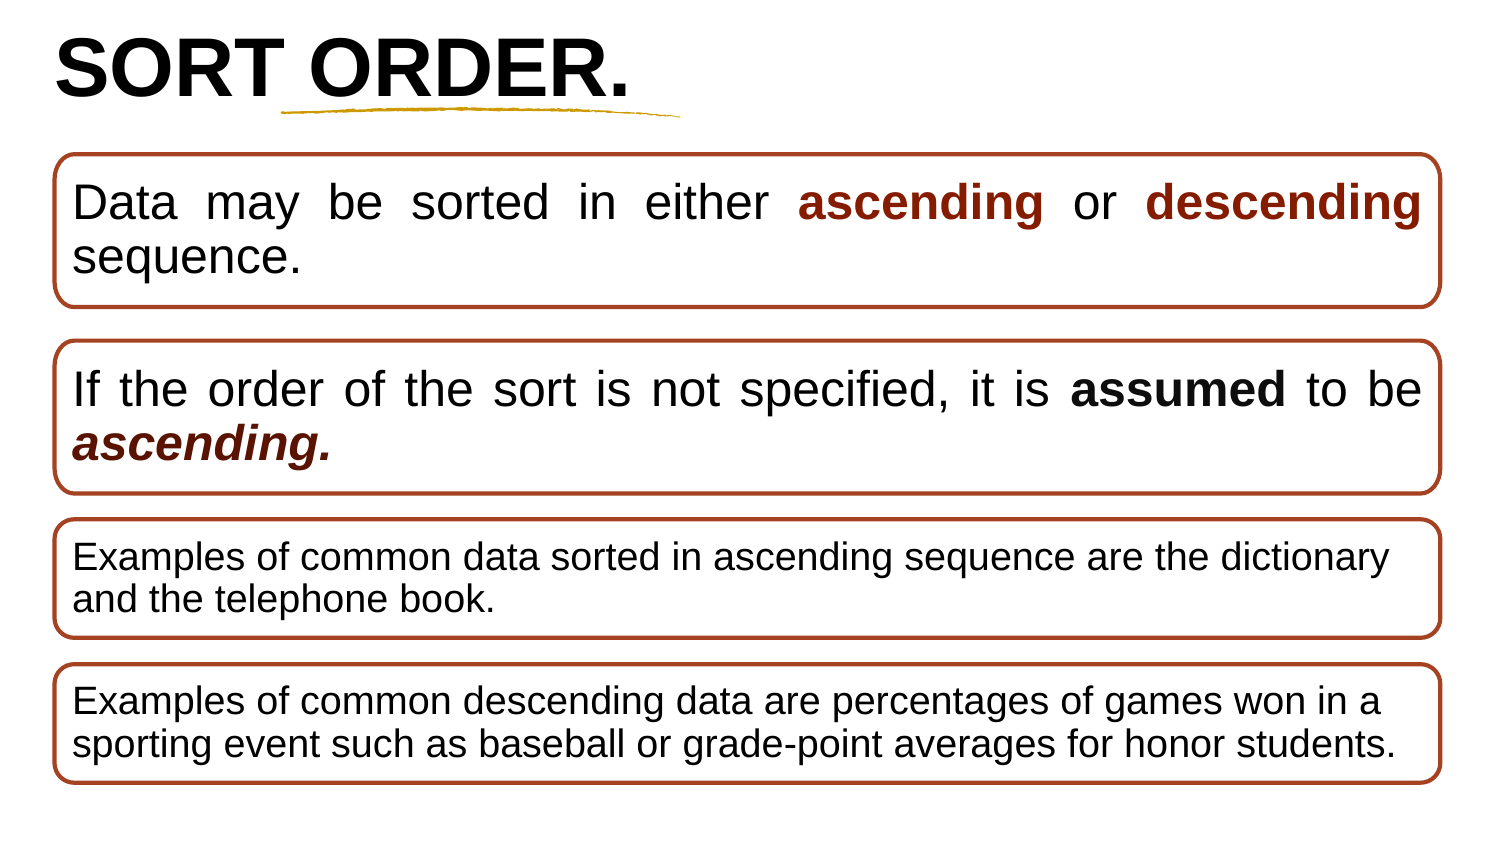

# SORT ORDER.
Data may be sorted in either ascending or descending sequence.
If the order of the sort is not specified, it is assumed to be ascending.
Examples of common data sorted in ascending sequence are the dictionary and the telephone book.
Examples of common descending data are percentages of games won in a sporting event such as baseball or grade-point averages for honor students.